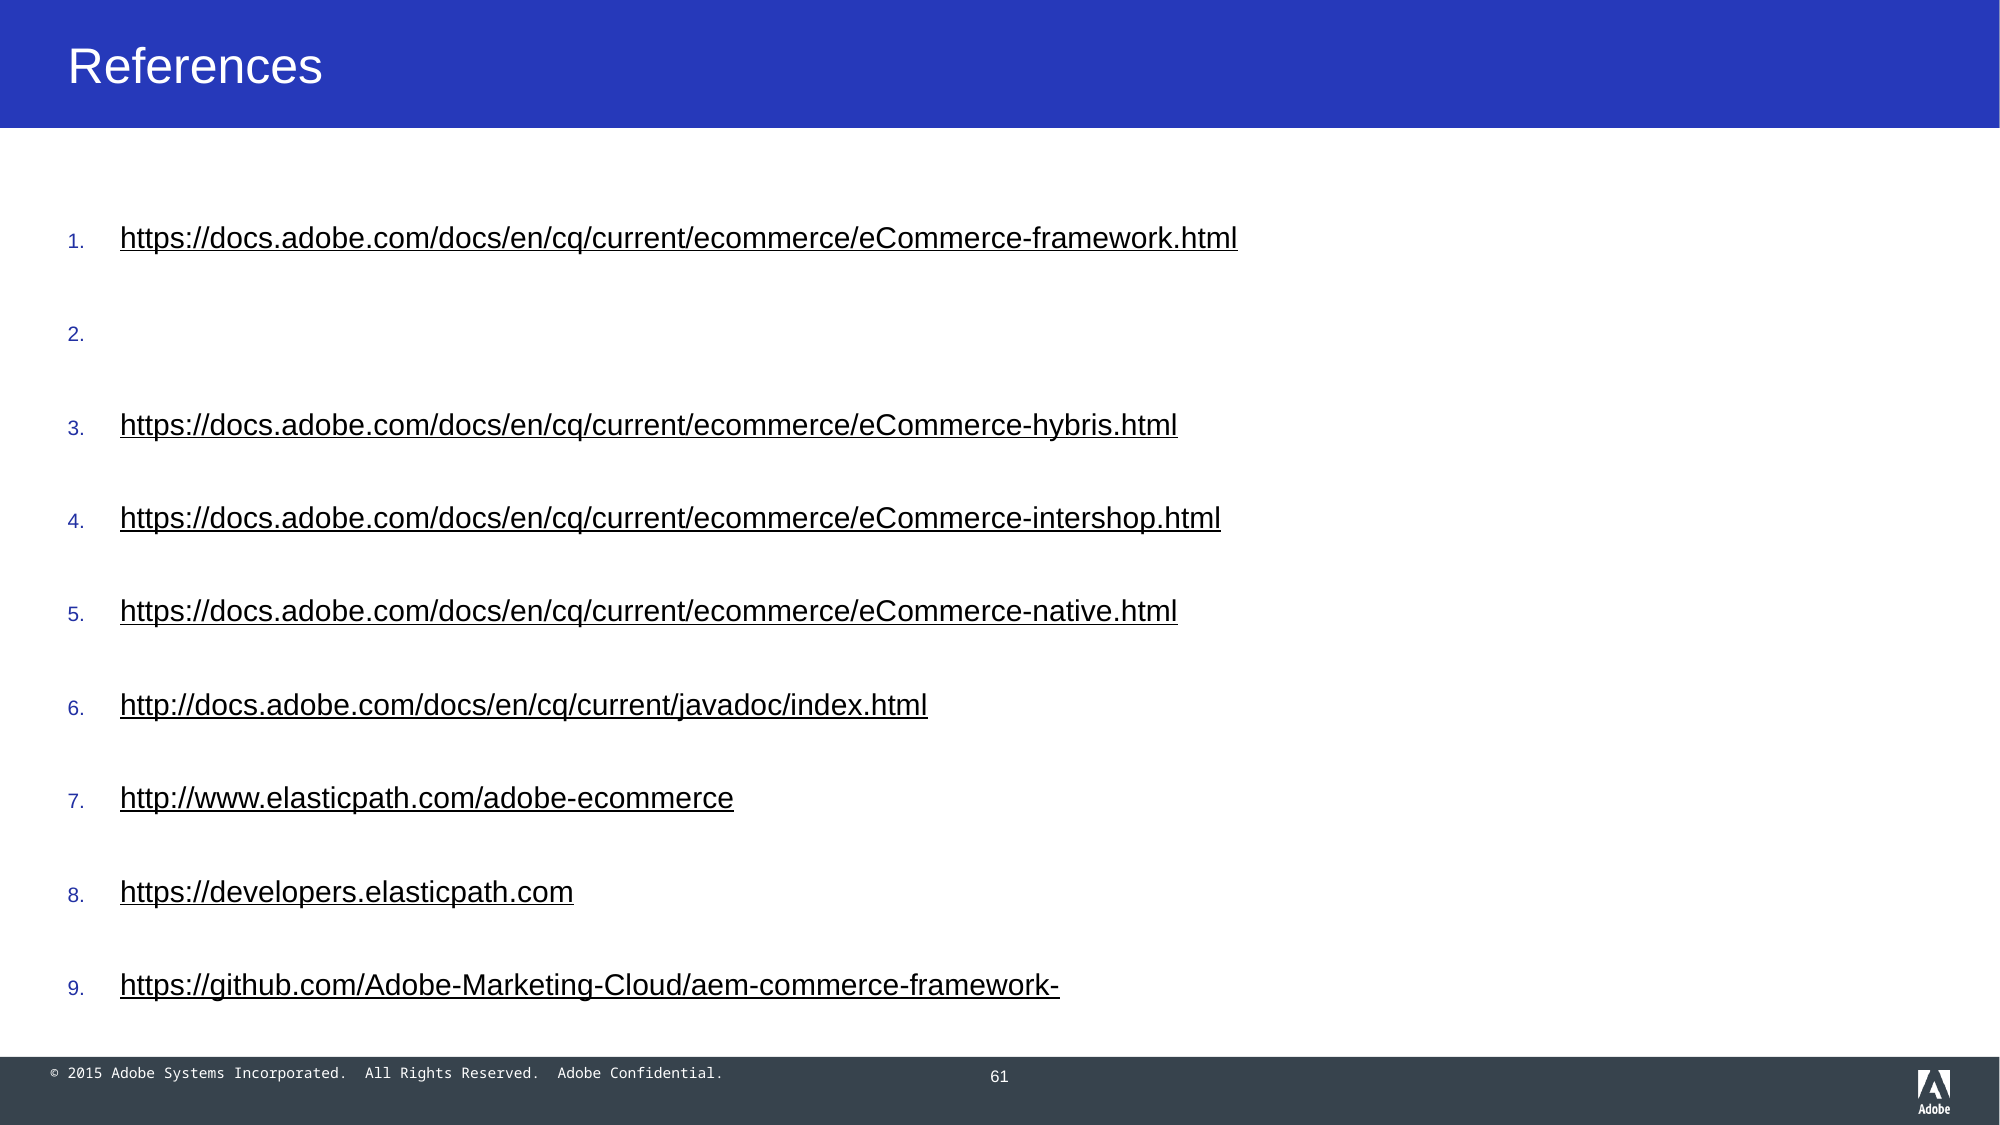

# References

https://docs.adobe.com/docs/en/cq/current/ecommerce/eCommerce-framework.html

http://docs.adobe.com/docs/en/cq/current/developing/java_api_reference.html

https://docs.adobe.com/docs/en/cq/current/ecommerce/eCommerce-hybris.html

https://docs.adobe.com/docs/en/cq/current/ecommerce/eCommerce-intershop.html

https://docs.adobe.com/docs/en/cq/current/ecommerce/eCommerce-native.html

http://docs.adobe.com/docs/en/cq/current/javadoc/index.html

http://www.elasticpath.com/adobe-ecommerce

https://developers.elasticpath.com/

https://github.com/Adobe-Marketing-Cloud/aem-commerce-framework-extensions

61